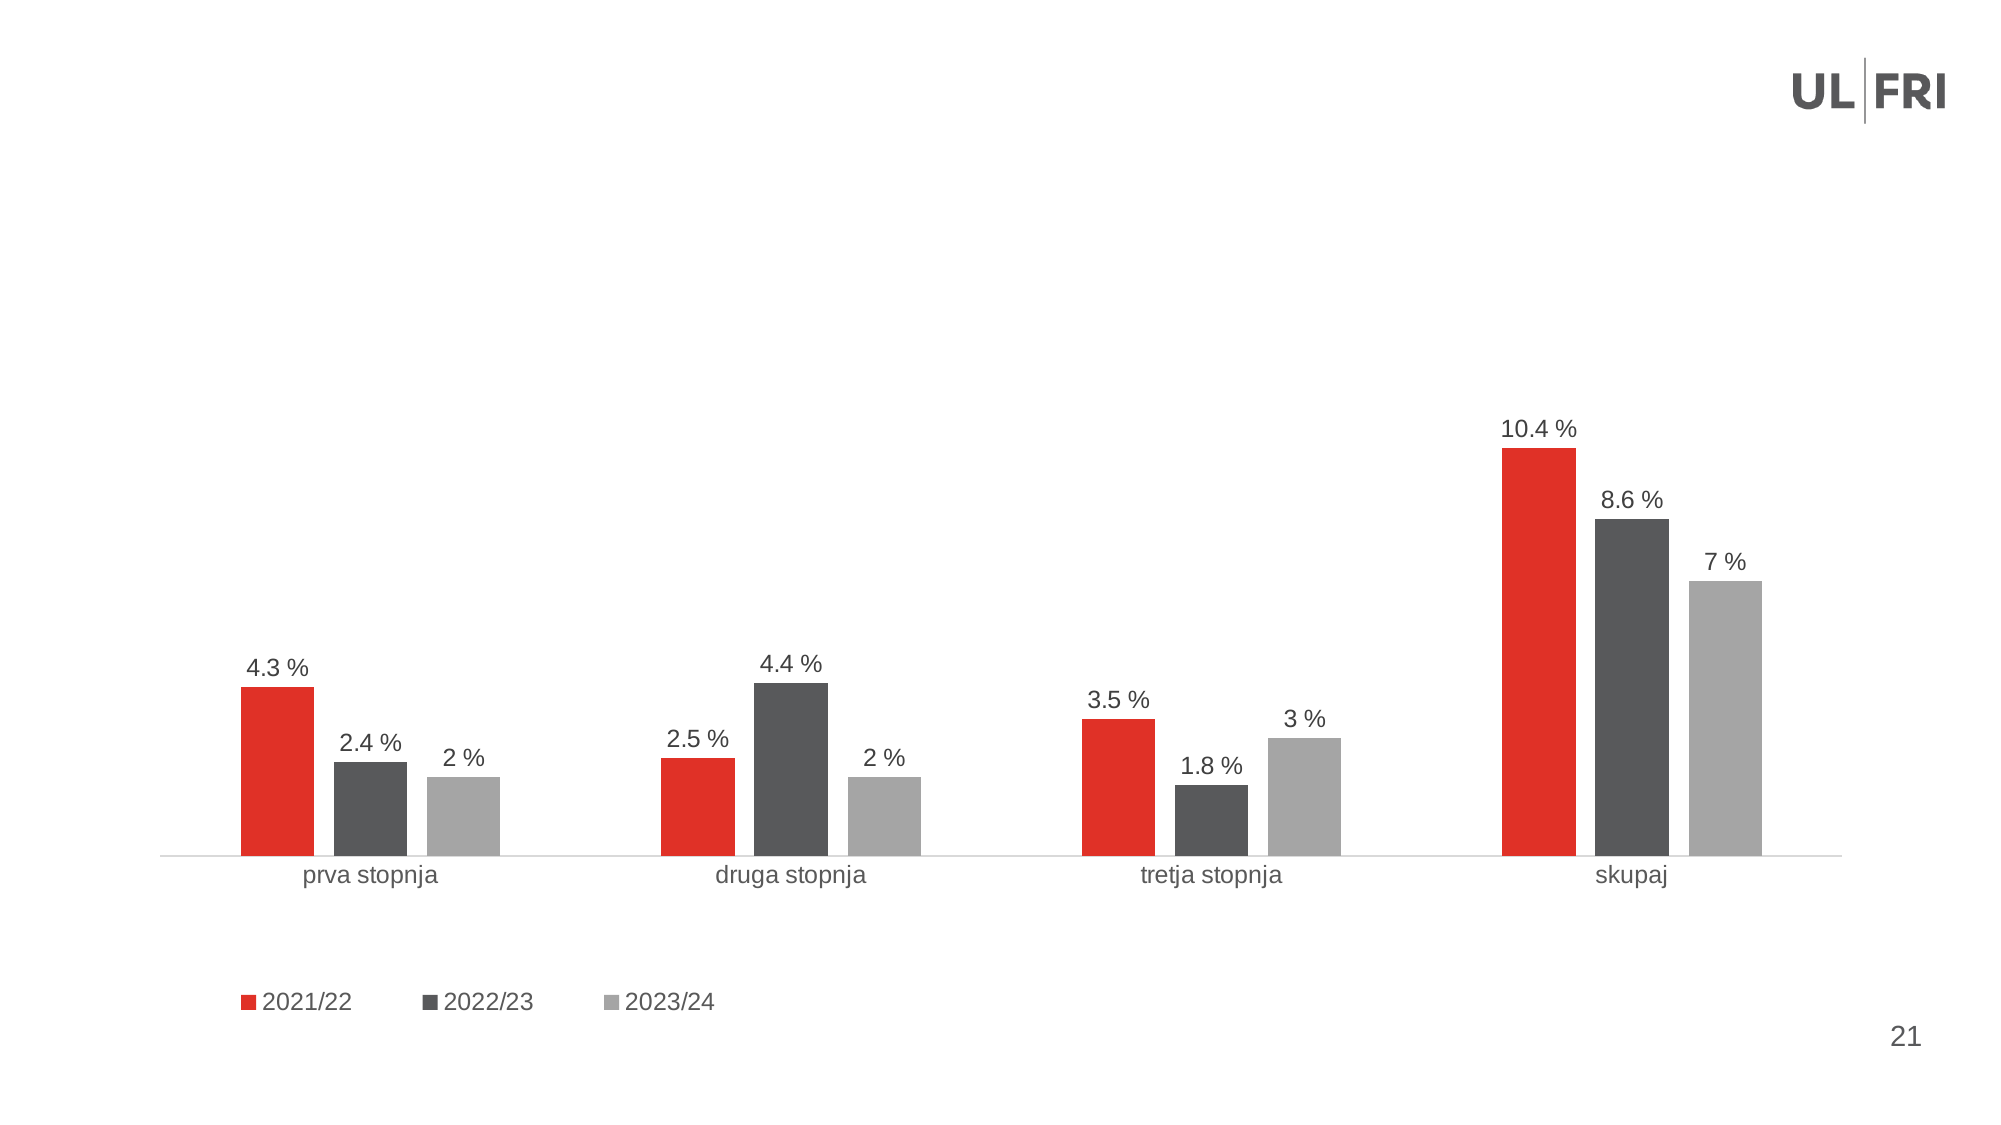

#

### Chart

| Category | 2021/22 | 2022/23 | 2023/24 |
|---|---|---|---|
| prva stopnja | 4.3 | 2.4 | 2.0 |
| druga stopnja | 2.5 | 4.4 | 2.0 |
| tretja stopnja | 3.5 | 1.8 | 3.0 |
| skupaj | 10.4 | 8.6 | 7.0 |
21